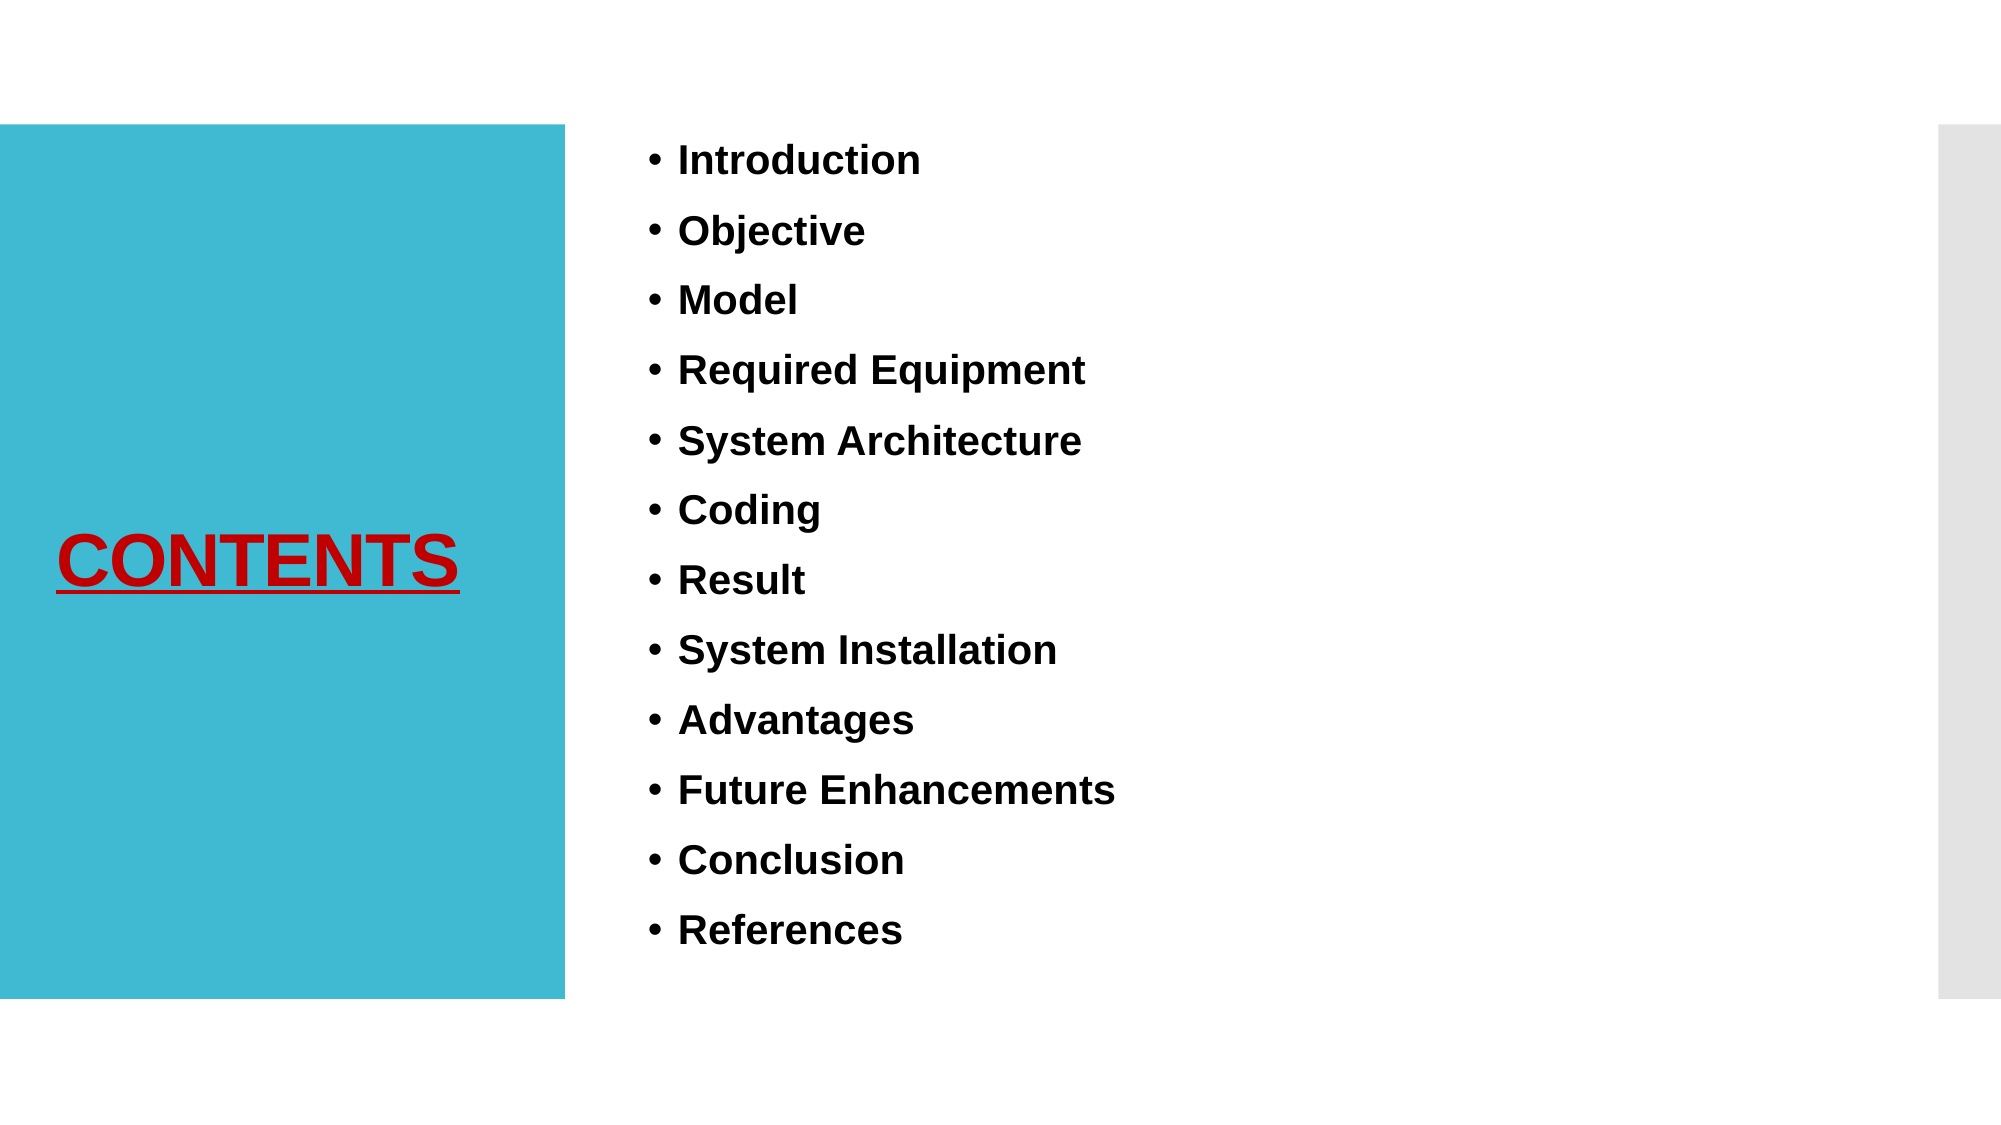

Introduction
Objective
Model
Required Equipment
System Architecture
Coding
Result
System Installation
Advantages
Future Enhancements
Conclusion
References

# CONTENTS